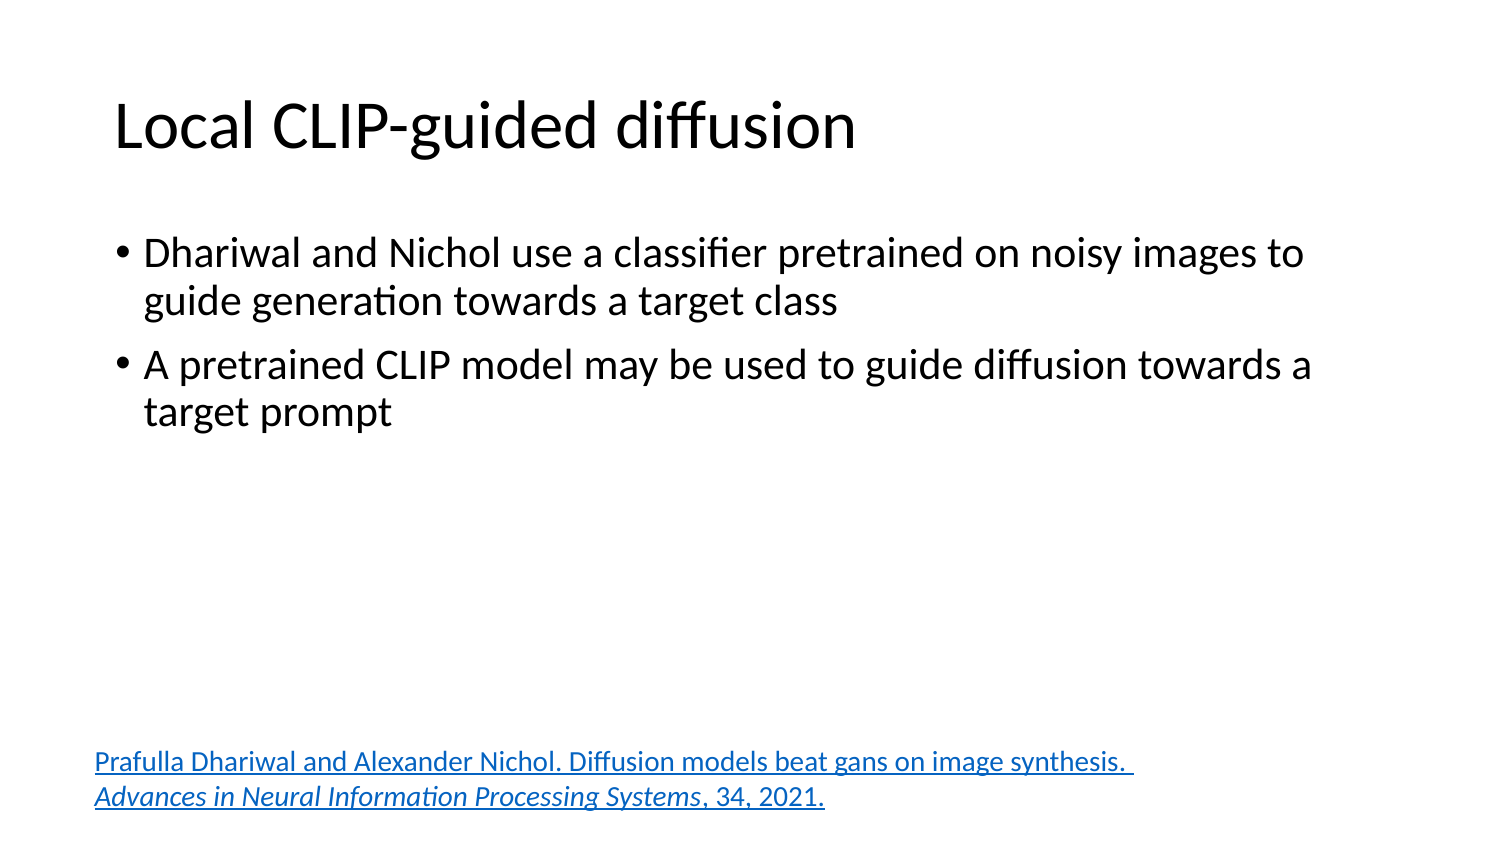

# Local CLIP-guided diffusion
Dhariwal and Nichol use a classifier pretrained on noisy images to guide generation towards a target class
A pretrained CLIP model may be used to guide diffusion towards a target prompt
Prafulla Dhariwal and Alexander Nichol. Diffusion models beat gans on image synthesis. Advances in Neural Information Processing Systems, 34, 2021.